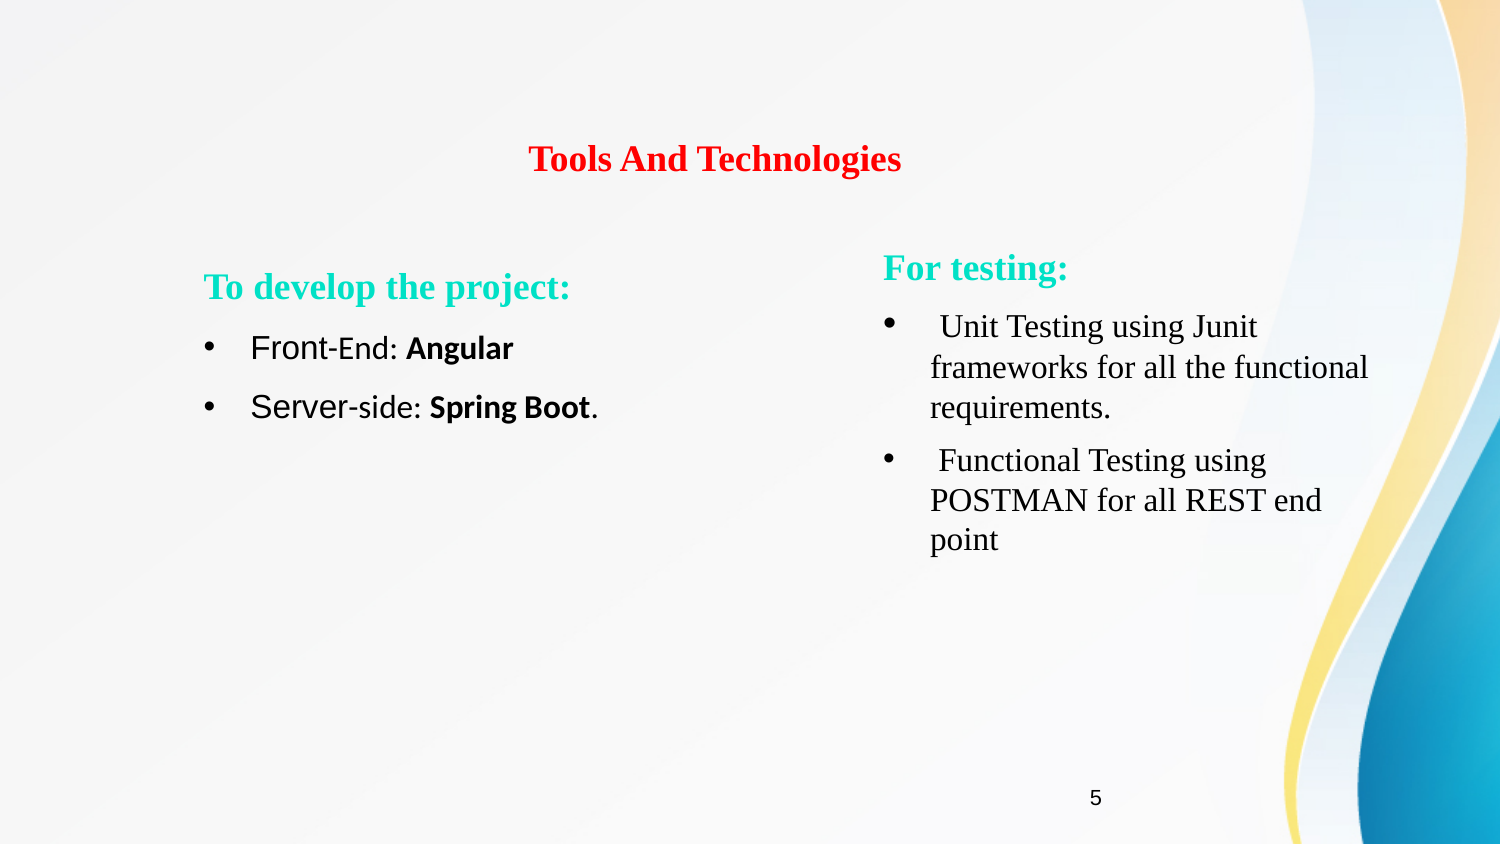

Tools And Technologies
For testing:
 Unit Testing using Junit frameworks for all the functional requirements.
 Functional Testing using POSTMAN for all REST end point
To develop the project:
Front-End: Angular
Server-side: Spring Boot.

5